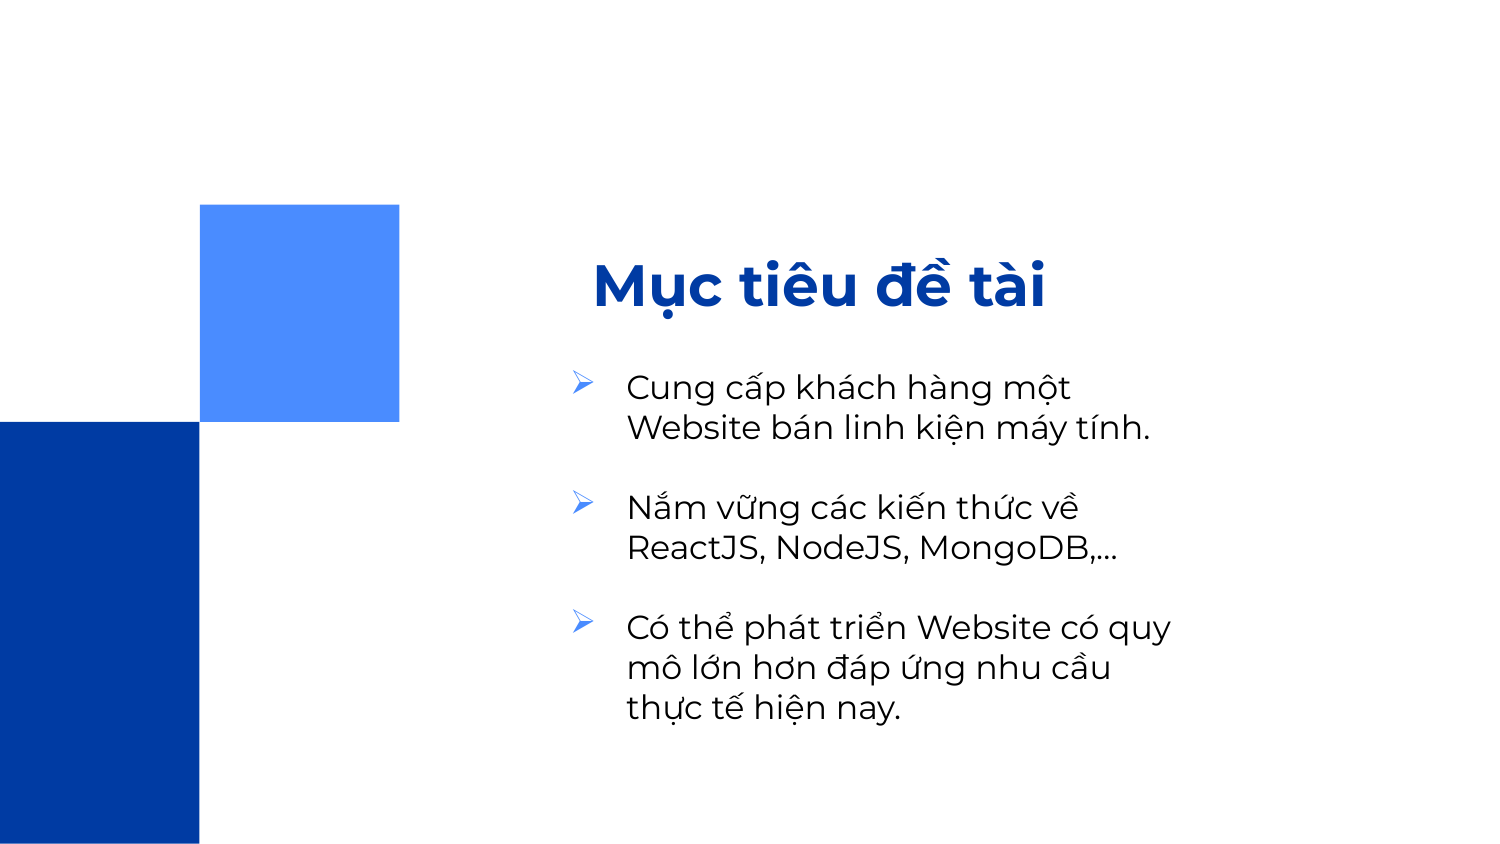

# Mục tiêu đề tài
Cung cấp khách hàng một Website bán linh kiện máy tính.

Nắm vững các kiến thức về ReactJS, NodeJS, MongoDB,…

Có thể phát triển Website có quy mô lớn hơn đáp ứng nhu cầu thực tế hiện nay.